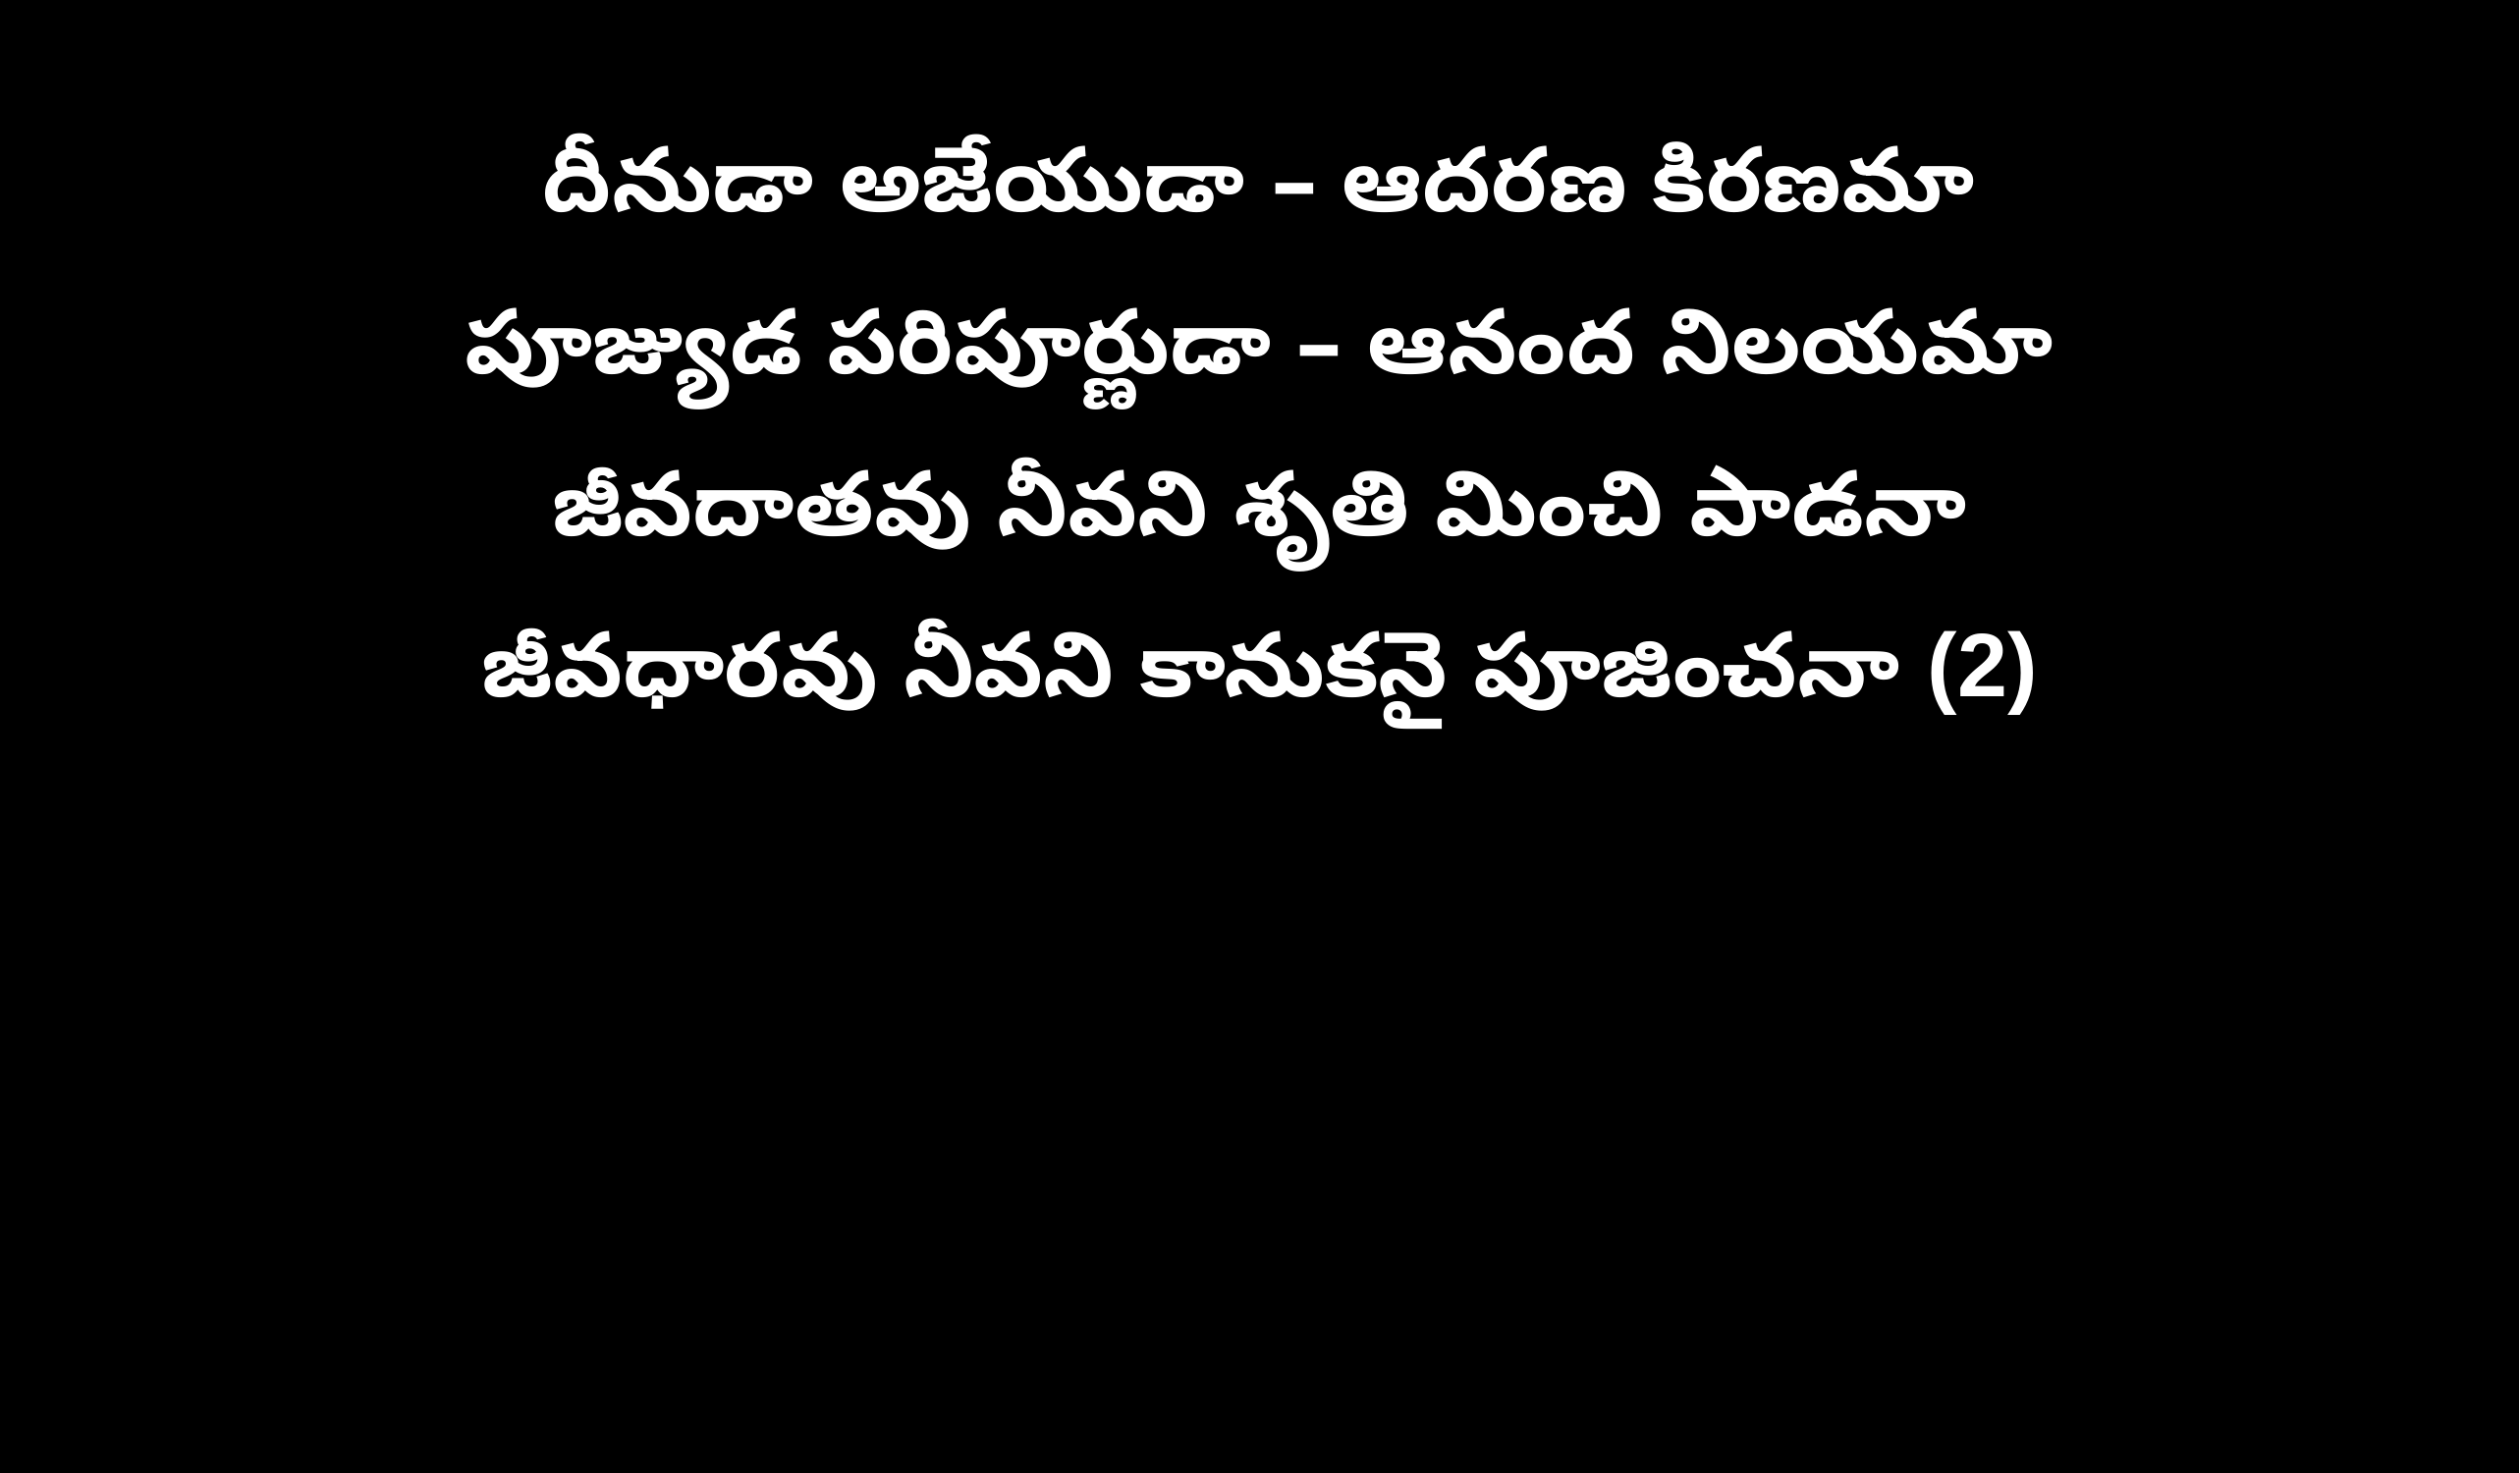

దీనుడా అజేయుడా – ఆదరణ కిరణమా
పూజ్యుడ పరిపూర్ణుడా – ఆనంద నిలయమా
జీవదాతవు నీవని శృతి మించి పాడనా
జీవధారవు నీవని కానుకనై పూజించనా (2)